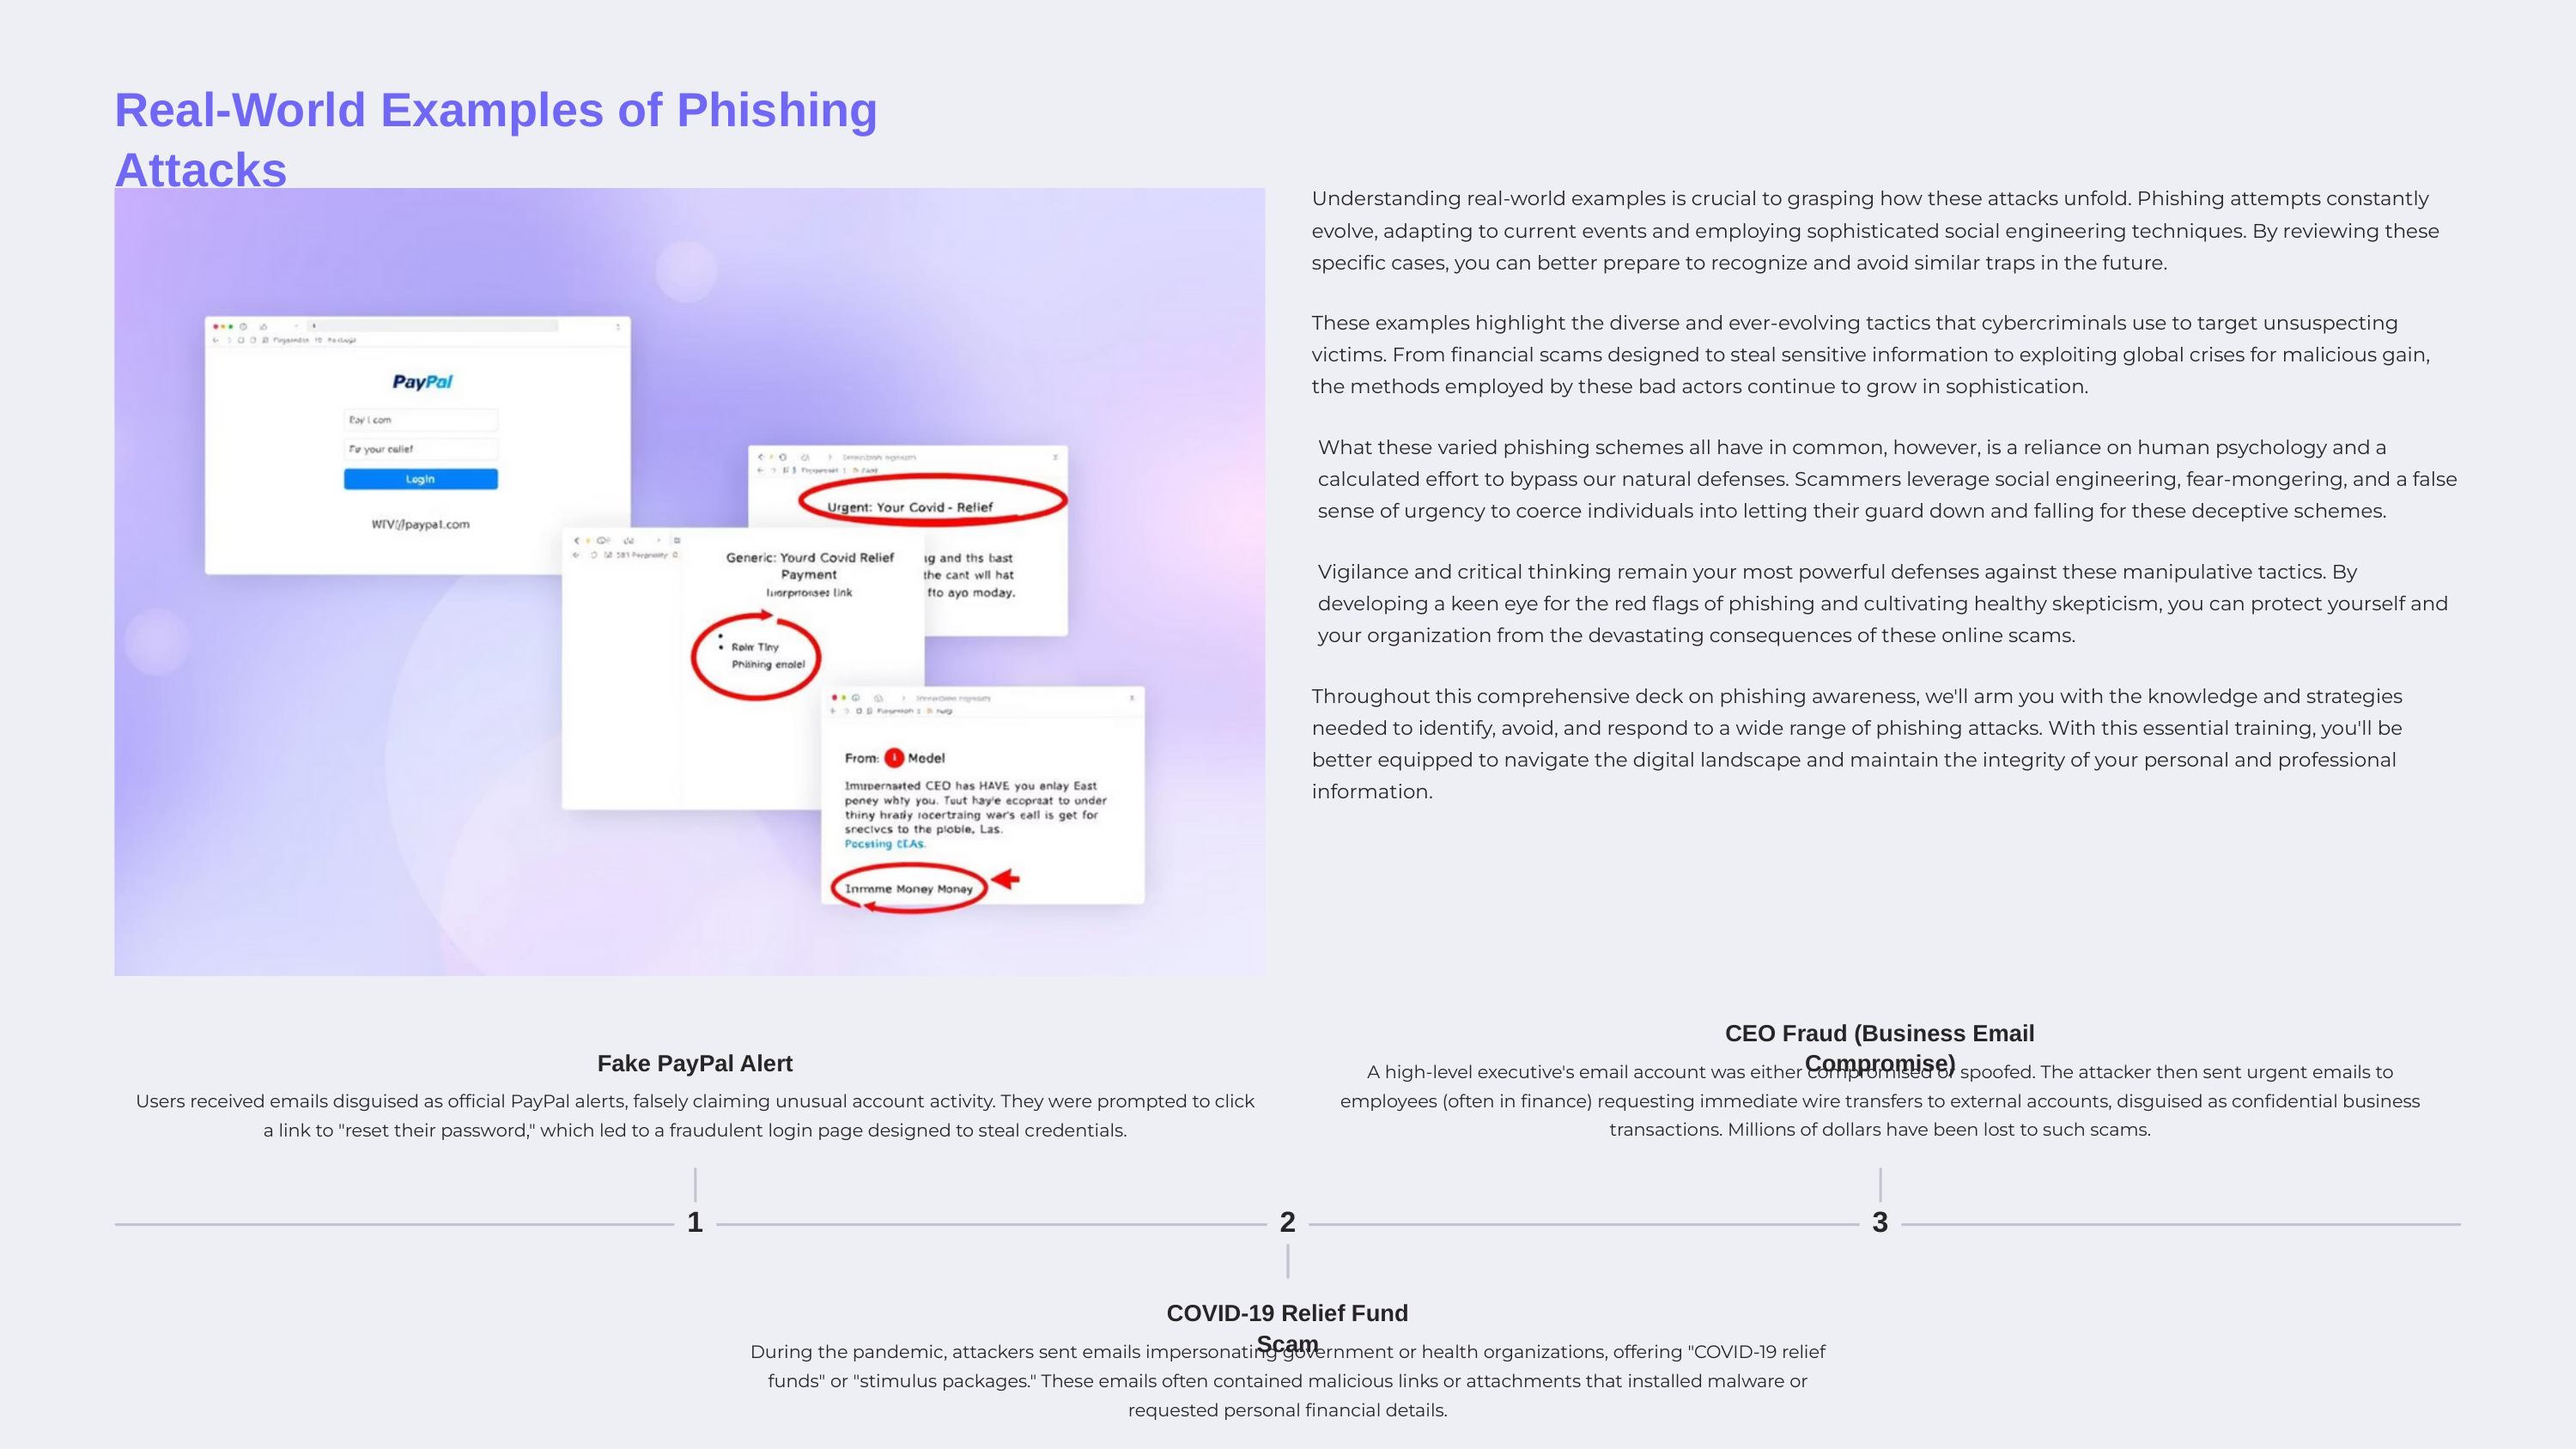

Real-World Examples of Phishing Attacks
Understanding real-world examples is crucial to grasping how these attacks unfold. Phishing attempts constantly evolve, adapting to current events and employing sophisticated social engineering techniques. By reviewing these specific cases, you can better prepare to recognize and avoid similar traps in the future.

These examples highlight the diverse and ever-evolving tactics that cybercriminals use to target unsuspecting victims. From financial scams designed to steal sensitive information to exploiting global crises for malicious gain, the methods employed by these bad actors continue to grow in sophistication.
What these varied phishing schemes all have in common, however, is a reliance on human psychology and a calculated effort to bypass our natural defenses. Scammers leverage social engineering, fear-mongering, and a false sense of urgency to coerce individuals into letting their guard down and falling for these deceptive schemes.
Vigilance and critical thinking remain your most powerful defenses against these manipulative tactics. By developing a keen eye for the red flags of phishing and cultivating healthy skepticism, you can protect yourself and your organization from the devastating consequences of these online scams.
Throughout this comprehensive deck on phishing awareness, we'll arm you with the knowledge and strategies needed to identify, avoid, and respond to a wide range of phishing attacks. With this essential training, you'll be better equipped to navigate the digital landscape and maintain the integrity of your personal and professional information.
CEO Fraud (Business Email Compromise)
Fake PayPal Alert
A high-level executive's email account was either compromised or spoofed. The attacker then sent urgent emails to employees (often in finance) requesting immediate wire transfers to external accounts, disguised as confidential business transactions. Millions of dollars have been lost to such scams.
Users received emails disguised as official PayPal alerts, falsely claiming unusual account activity. They were prompted to click a link to "reset their password," which led to a fraudulent login page designed to steal credentials.

1
2
3

COVID-19 Relief Fund Scam
During the pandemic, attackers sent emails impersonating government or health organizations, offering "COVID-19 relief funds" or "stimulus packages." These emails often contained malicious links or attachments that installed malware or requested personal financial details.